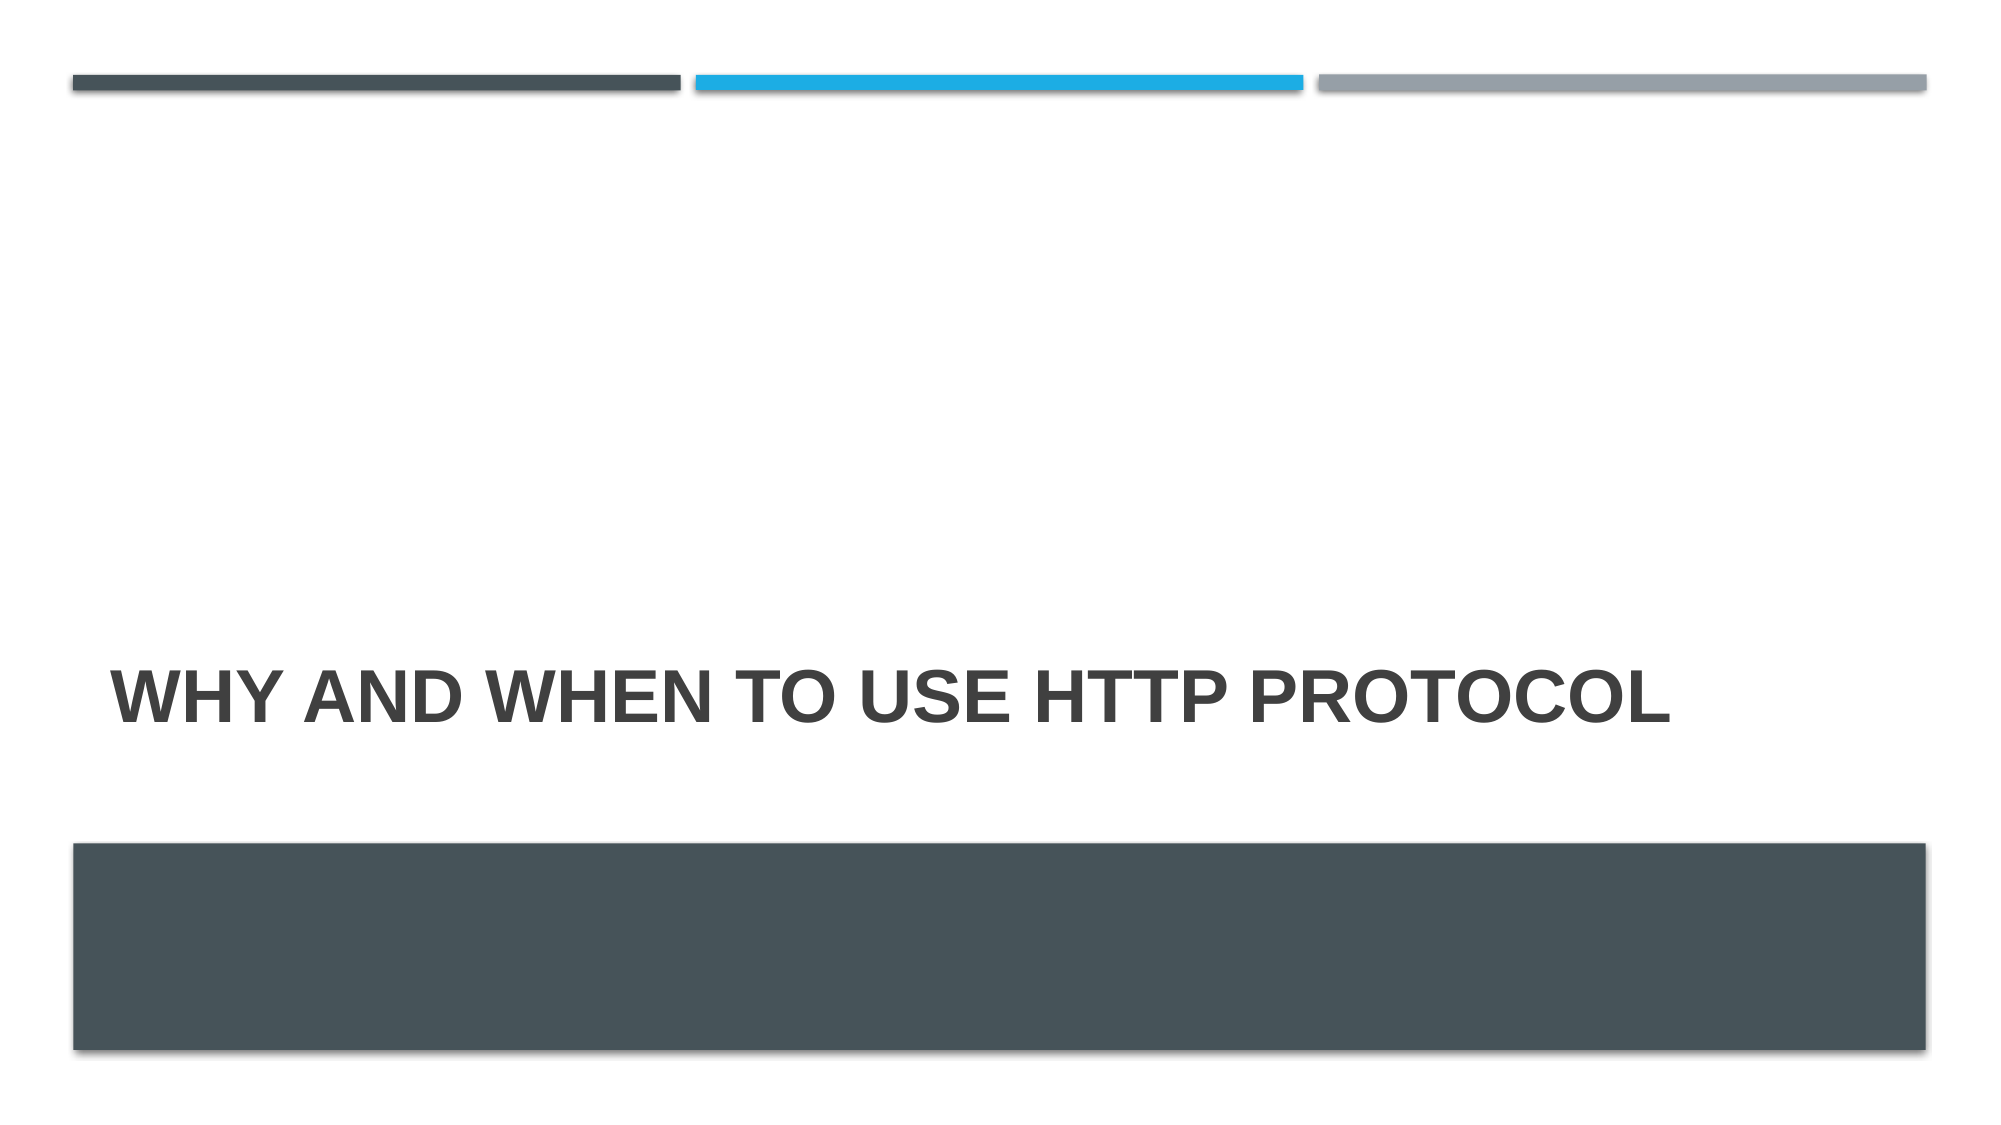

# Why and when to use http protocol